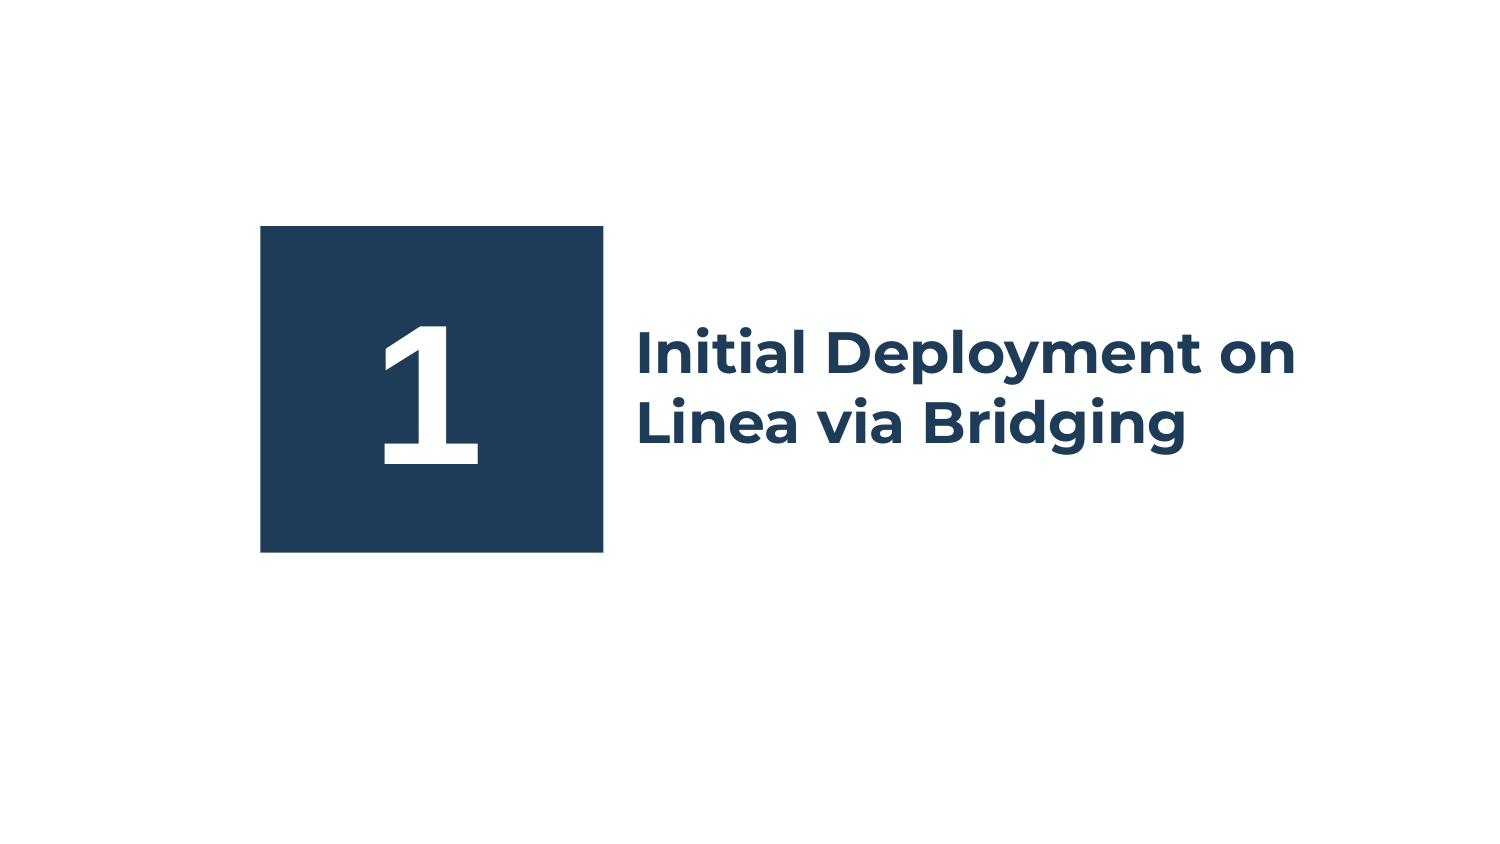

1
Initial Deployment on Linea via Bridging